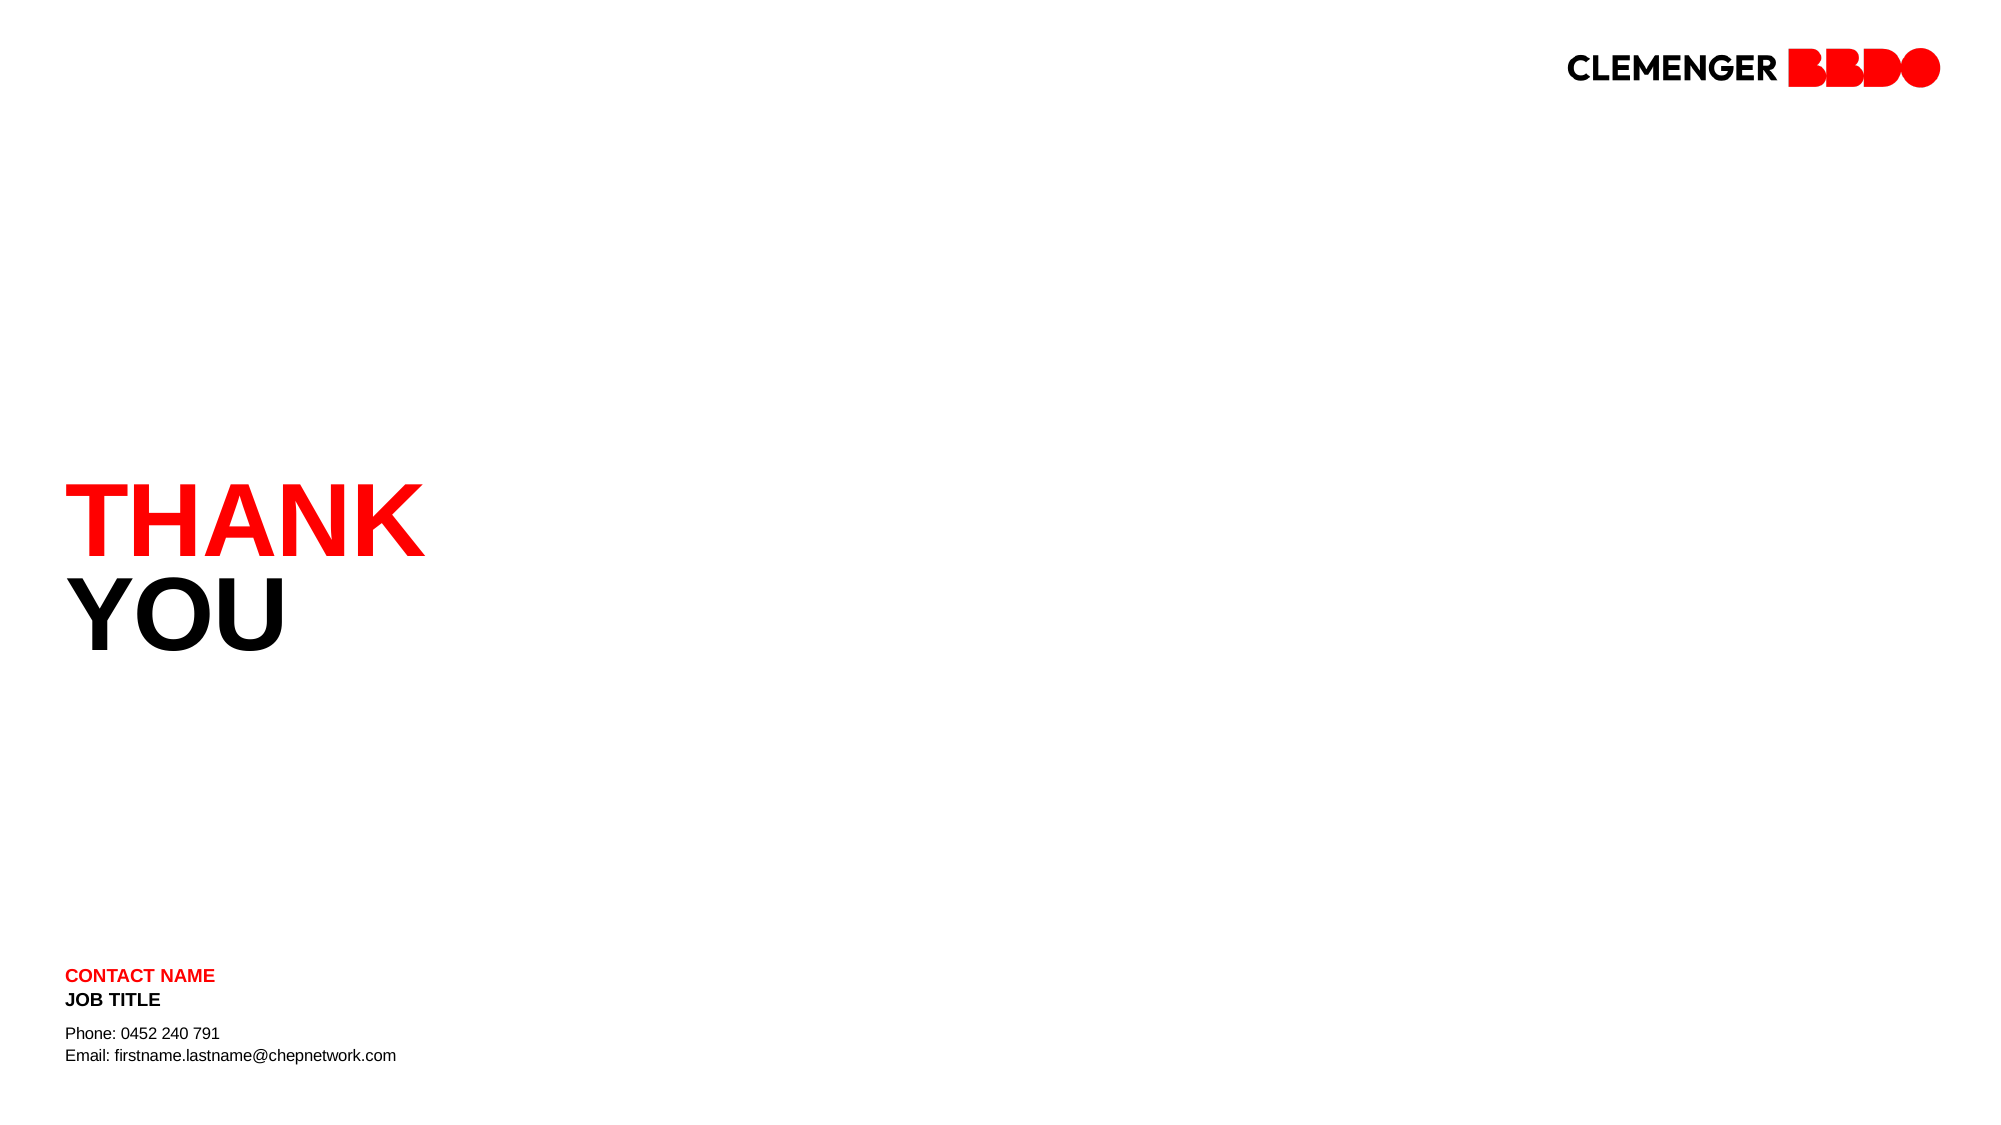

# Thank you

Contact name
Job title
Phone: 0452 240 791
Email: firstname.lastname@chepnetwork.com